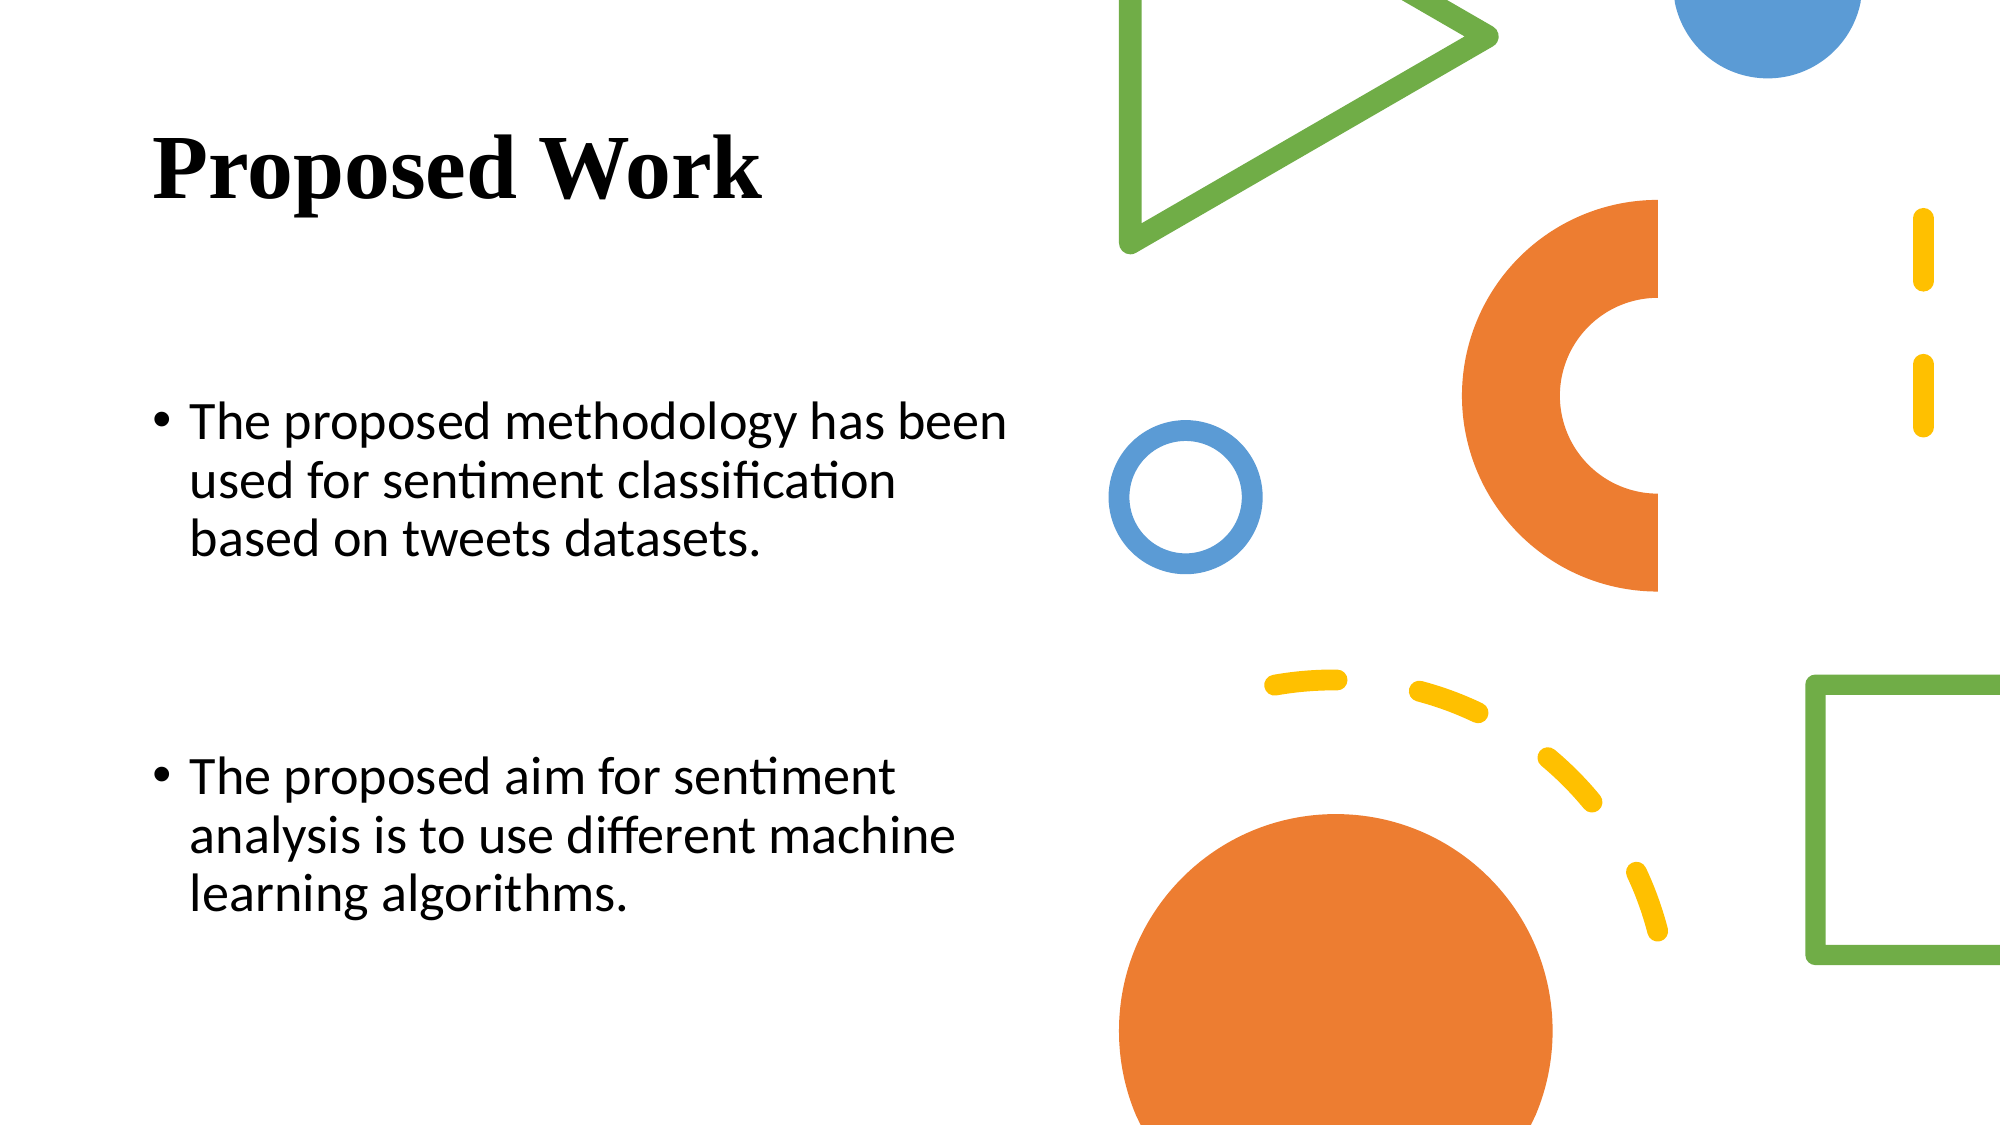

# Proposed Work

The proposed methodology has been used for sentiment classification based on tweets datasets.

The proposed aim for sentiment analysis is to use different machine learning algorithms.